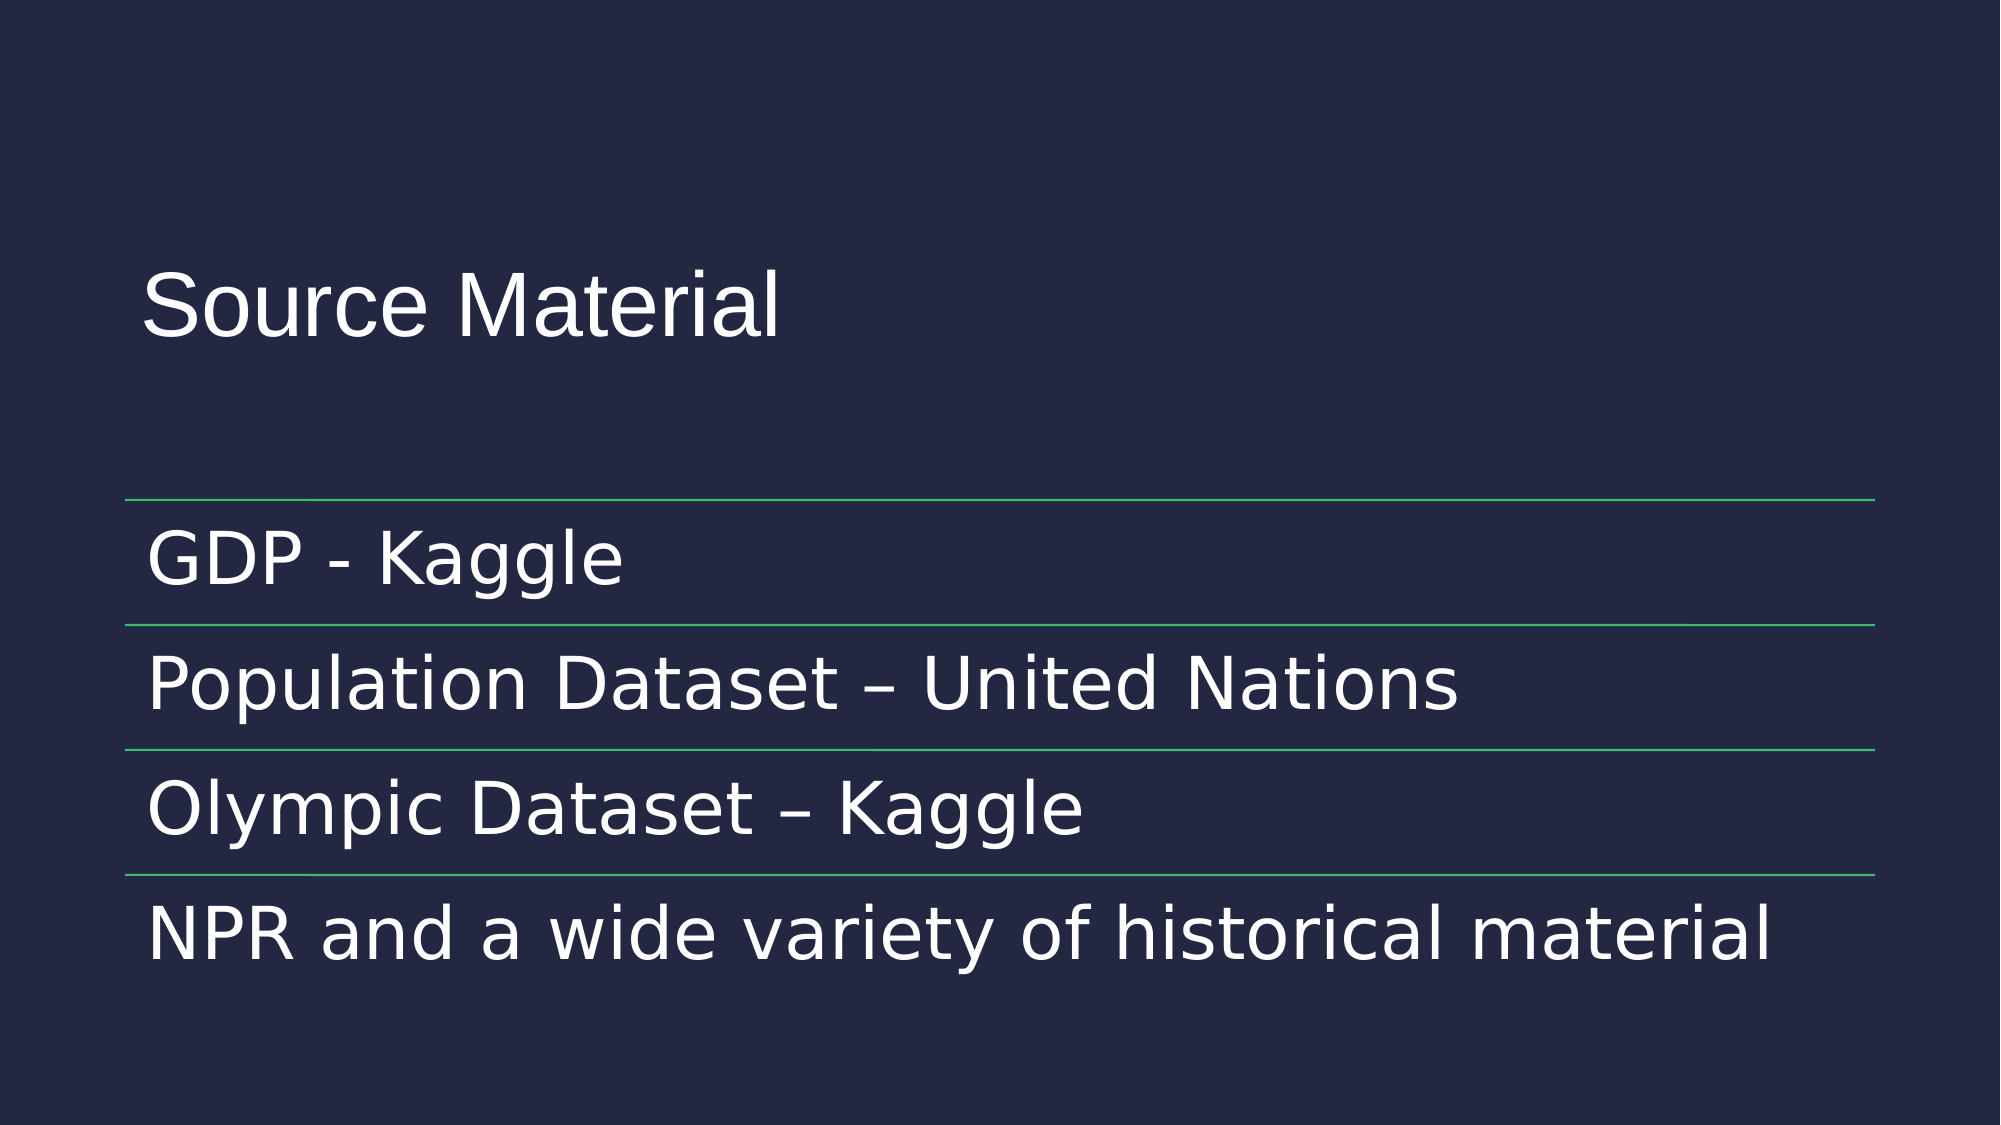

# Source Material
GDP - Kaggle
Population Dataset – United Nations
Olympic Dataset – Kaggle
NPR and a wide variety of historical material